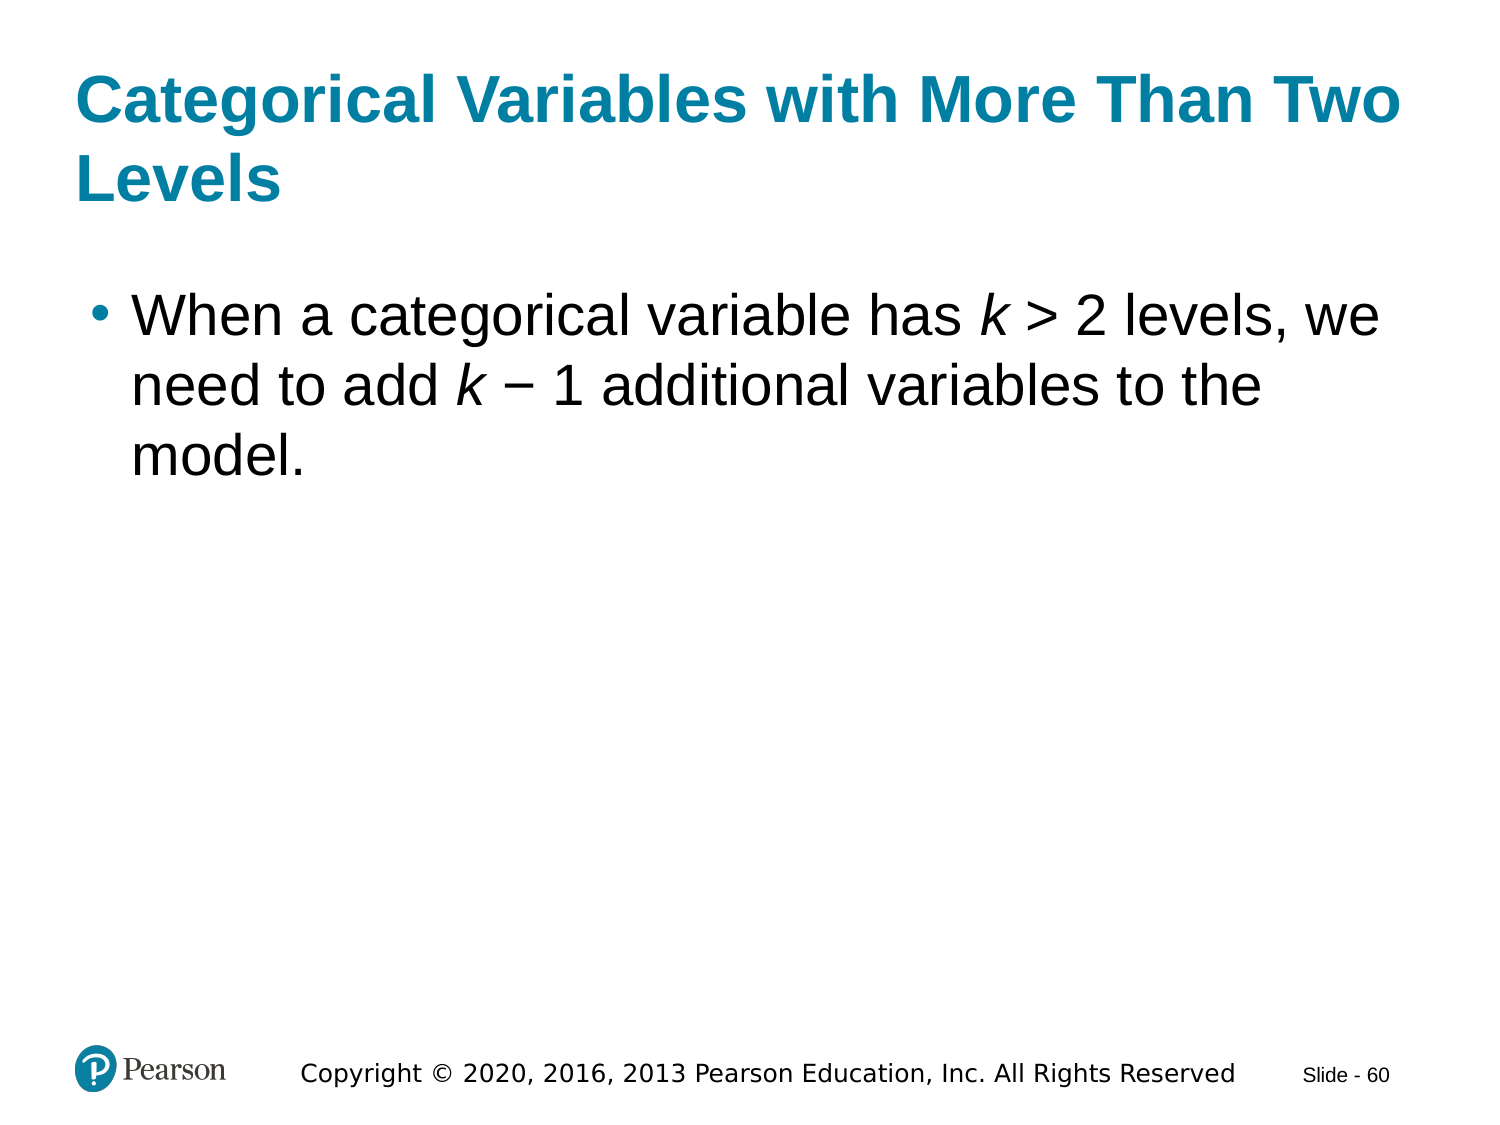

# Categorical Variables with More Than Two Levels
When a categorical variable has k > 2 levels, we need to add k − 1 additional variables to the model.